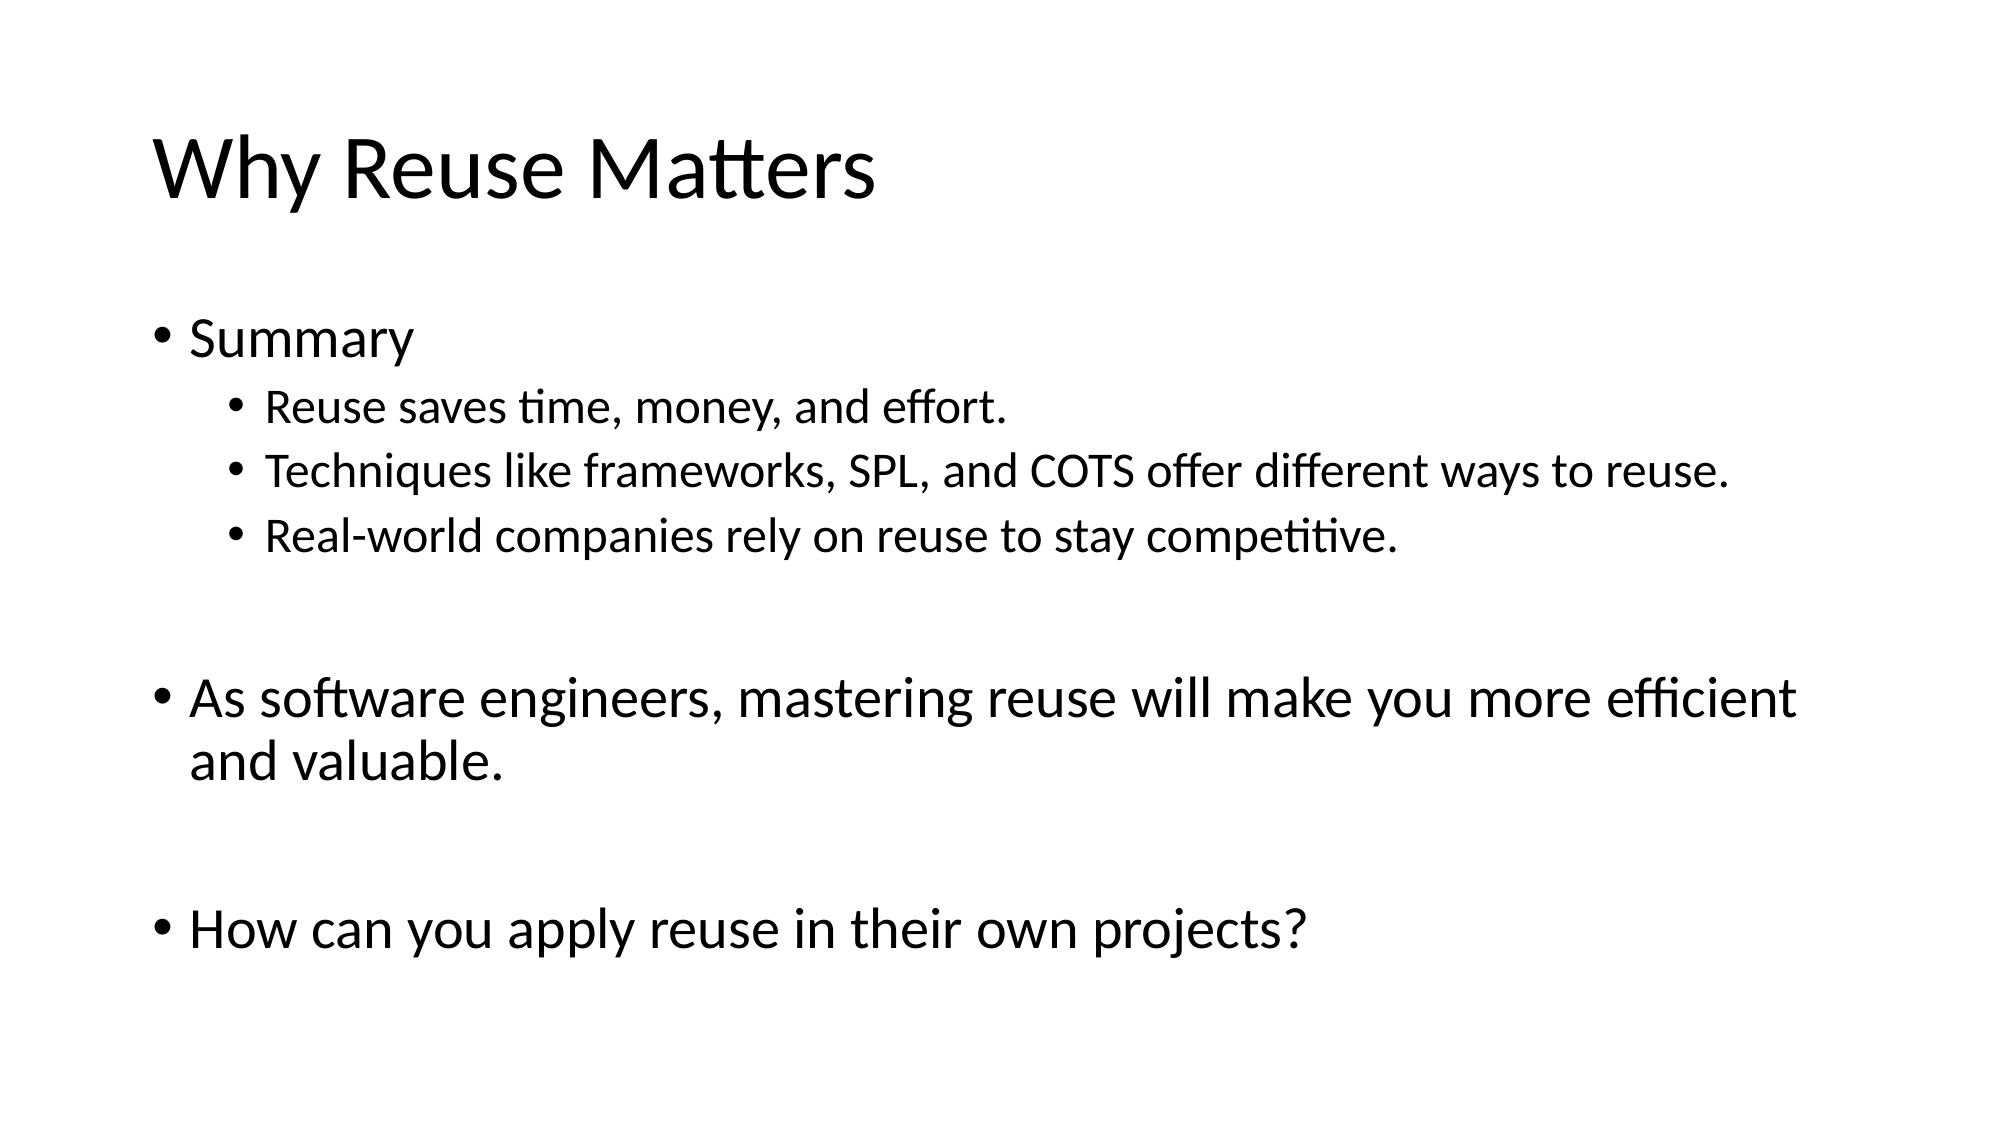

# Why Reuse Matters
Summary
Reuse saves time, money, and effort.
Techniques like frameworks, SPL, and COTS offer different ways to reuse.
Real-world companies rely on reuse to stay competitive.

As software engineers, mastering reuse will make you more efficient and valuable.

How can you apply reuse in their own projects?